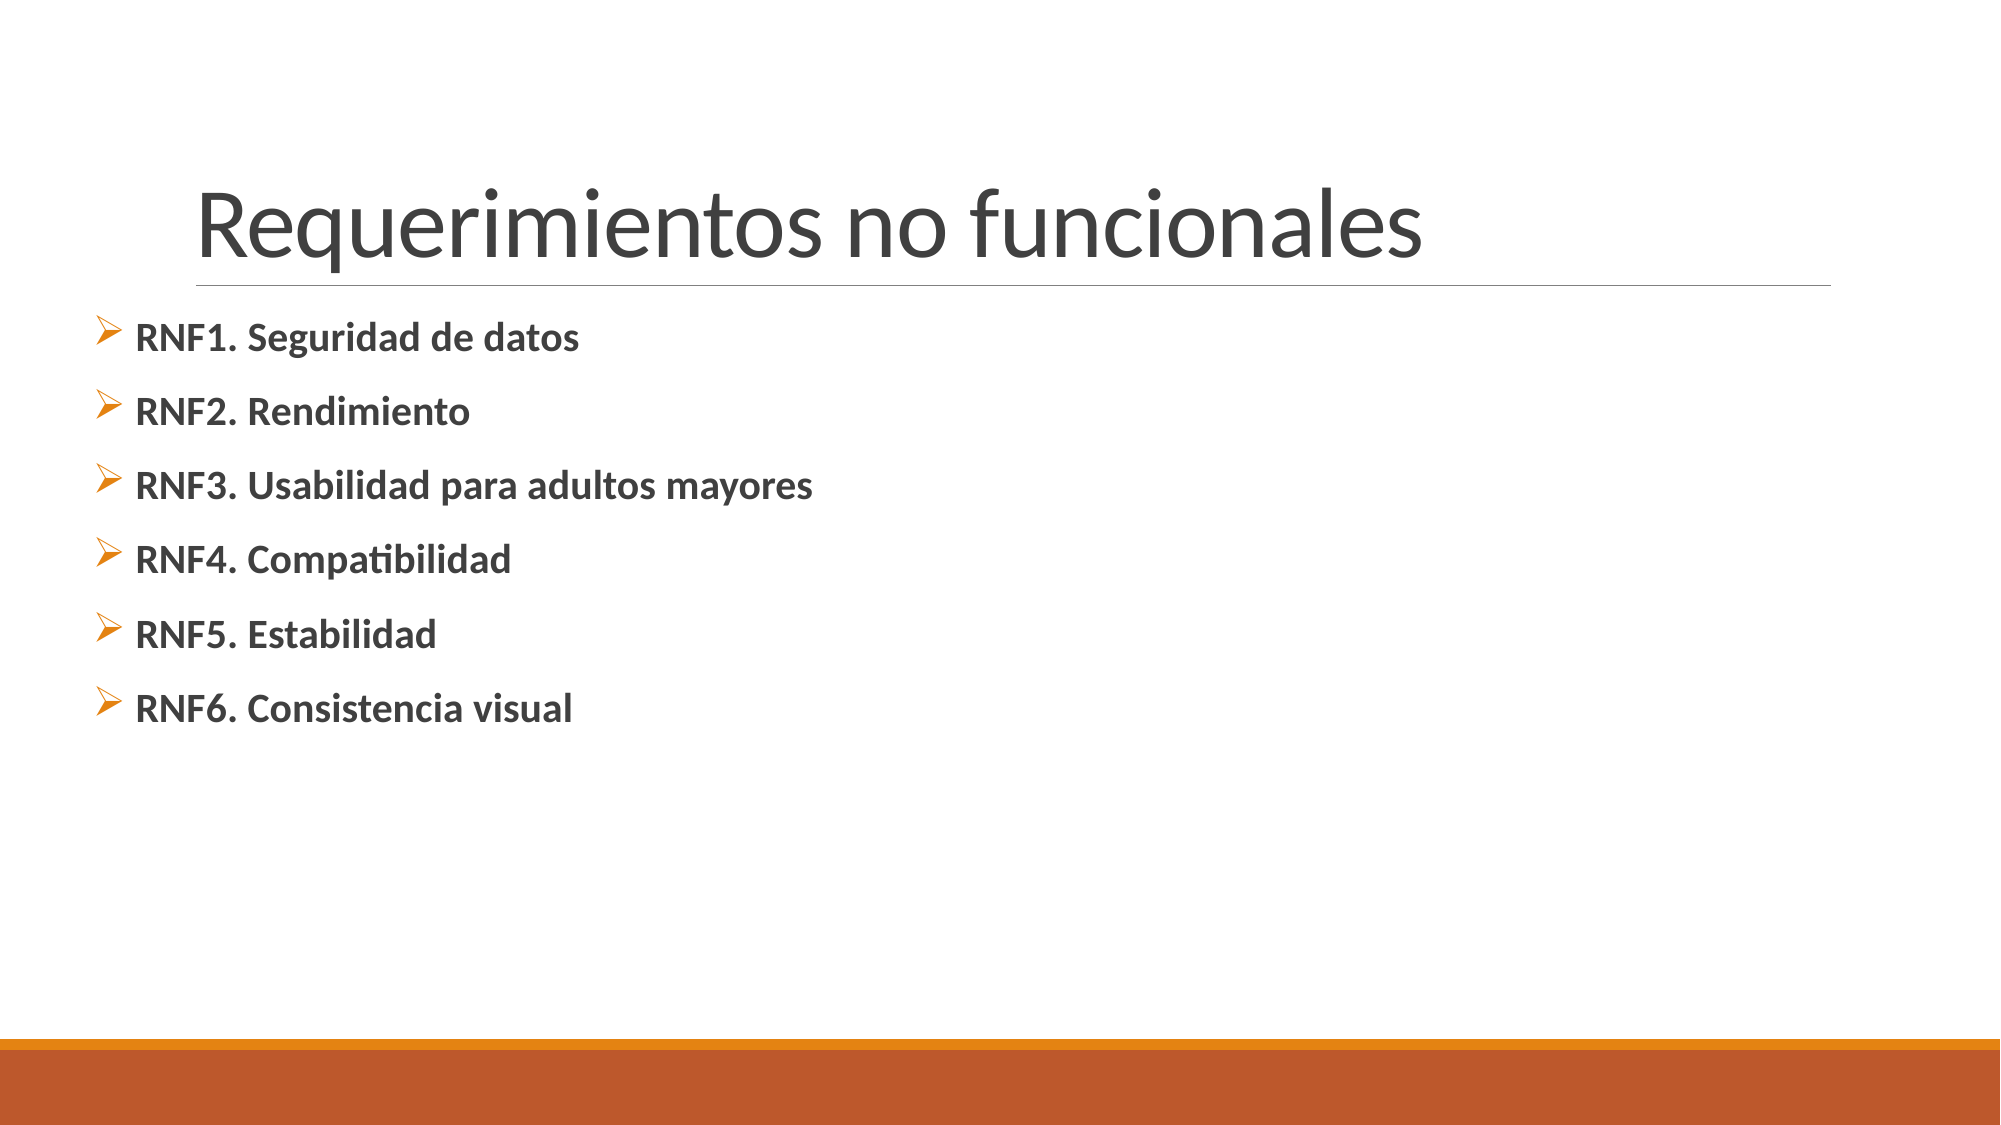

# Requerimientos no funcionales
 RNF1. Seguridad de datos
 RNF2. Rendimiento
 RNF3. Usabilidad para adultos mayores
 RNF4. Compatibilidad
 RNF5. Estabilidad
 RNF6. Consistencia visual